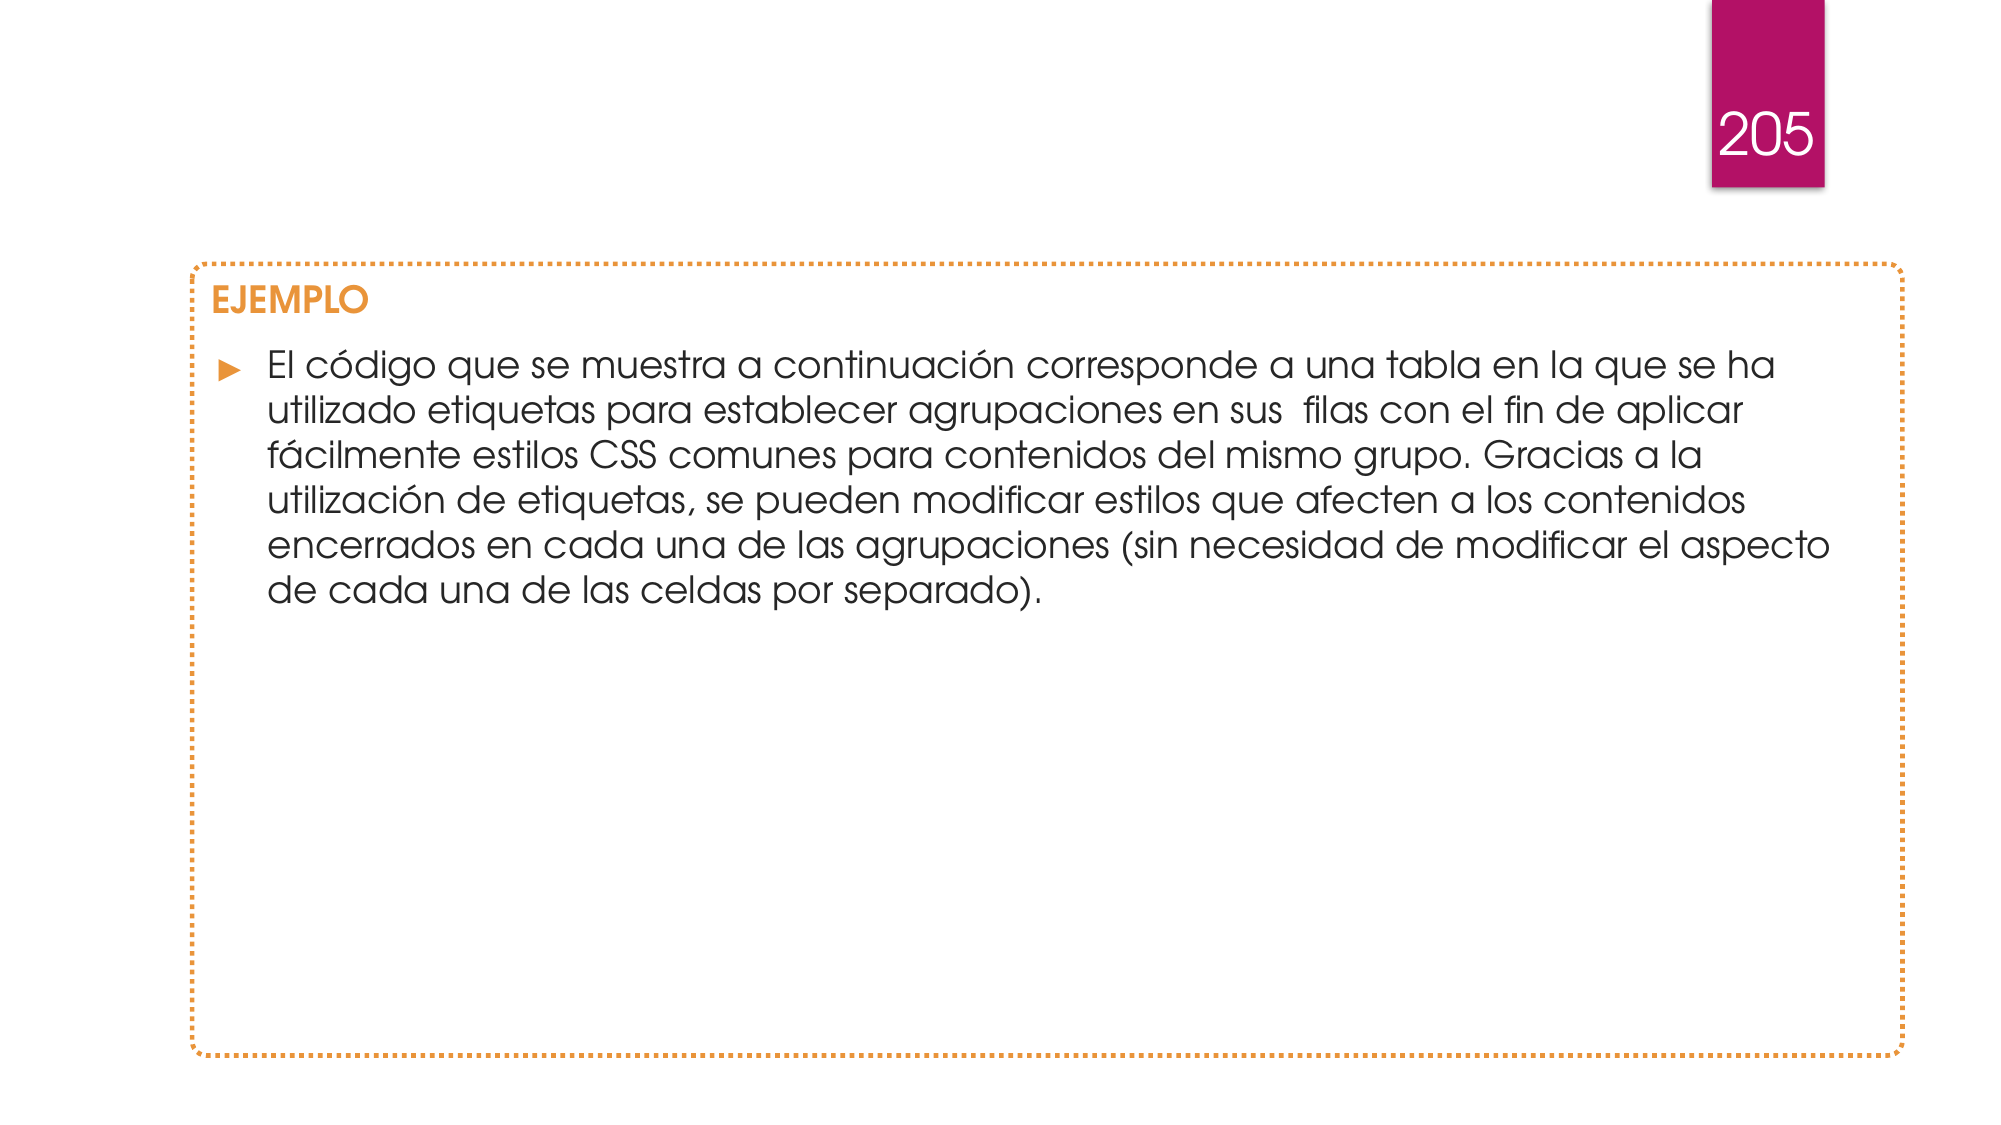

205
EJEMPLO
El código que se muestra a continuación corresponde a una tabla en la que se ha utilizado etiquetas para establecer agrupaciones en sus  filas con el fin de aplicar fácilmente estilos CSS comunes para contenidos del mismo grupo. Gracias a la utilización de etiquetas, se pueden modificar estilos que afecten a los contenidos encerrados en cada una de las agrupaciones (sin necesidad de modificar el aspecto de cada una de las celdas por separado).